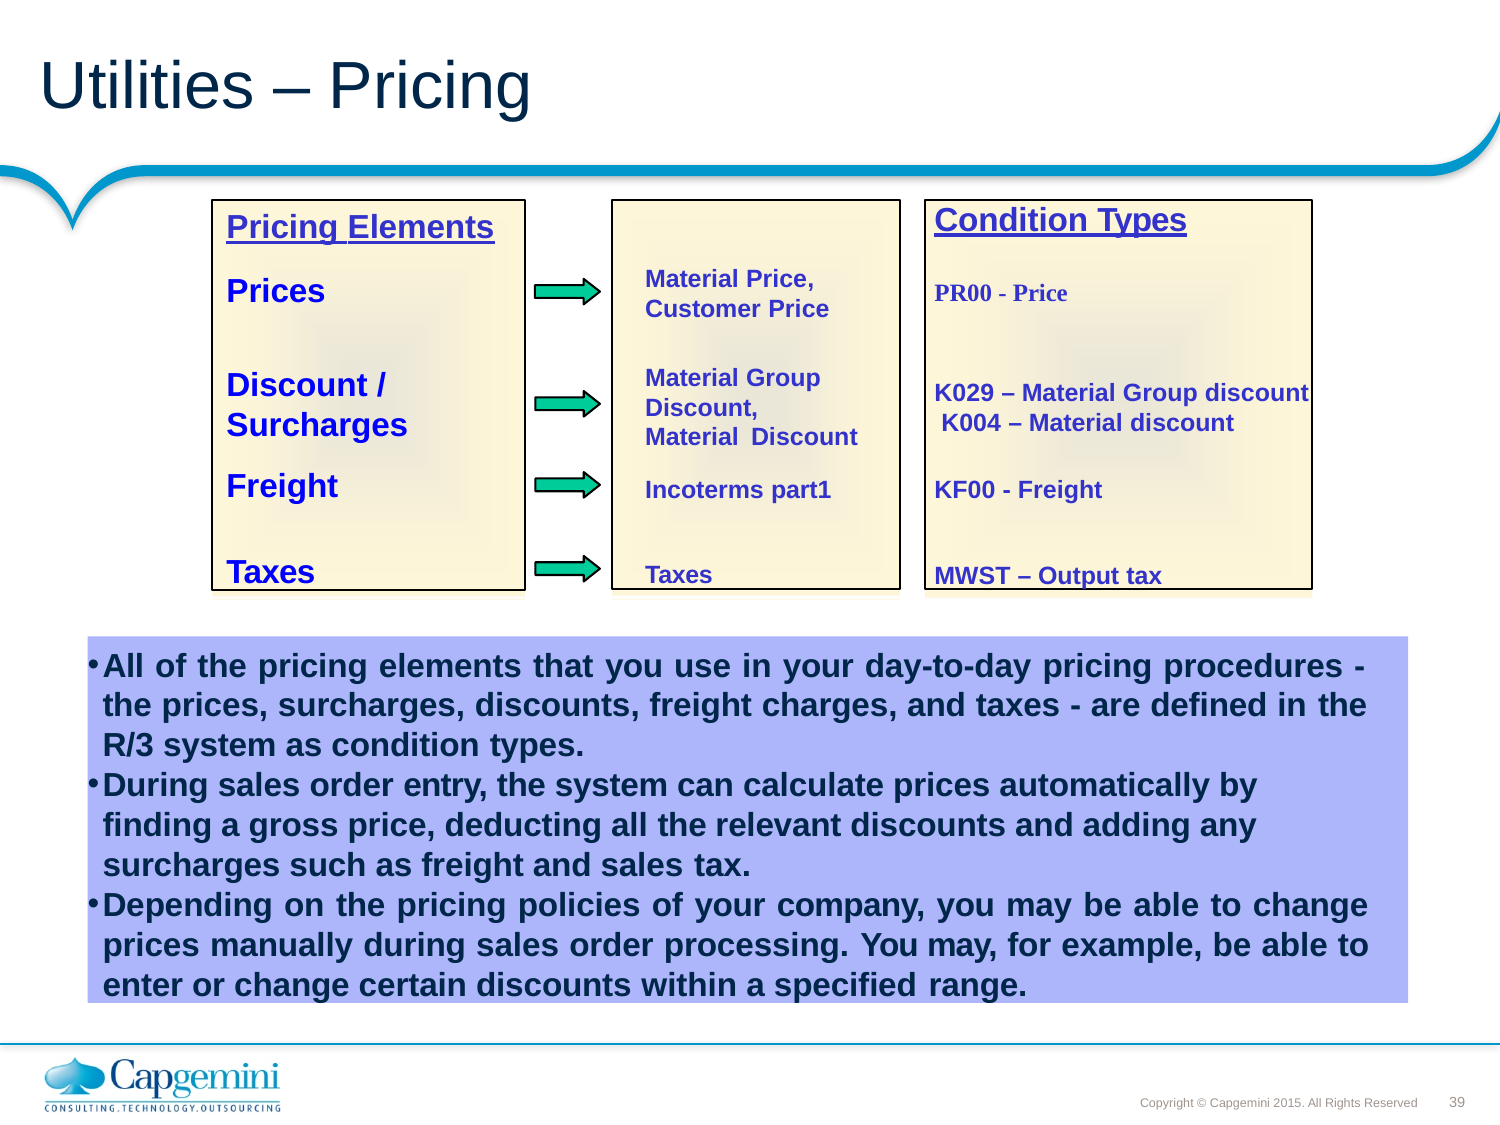

# Utilities – Pricing

Pricing Elements
Prices

Discount /
Surcharges
Freight

Taxes

Material Price,  Customer Price

Material Group  Discount,  Material Discount
Incoterms part1

Taxes

Condition Types

PR00 - Price

K029 – Material Group discount  K004 – Material discount

KF00 - Freight

MWST – Output tax

All of the pricing elements that you use in your day-to-day pricing procedures -  the prices, surcharges, discounts, freight charges, and taxes - are defined in the  R/3 system as condition types.
During sales order entry, the system can calculate prices automatically by  finding a gross price, deducting all the relevant discounts and adding any  surcharges such as freight and sales tax.
Depending on the pricing policies of your company, you may be able to change  prices manually during sales order processing. You may, for example, be able to  enter or change certain discounts within a specified range.